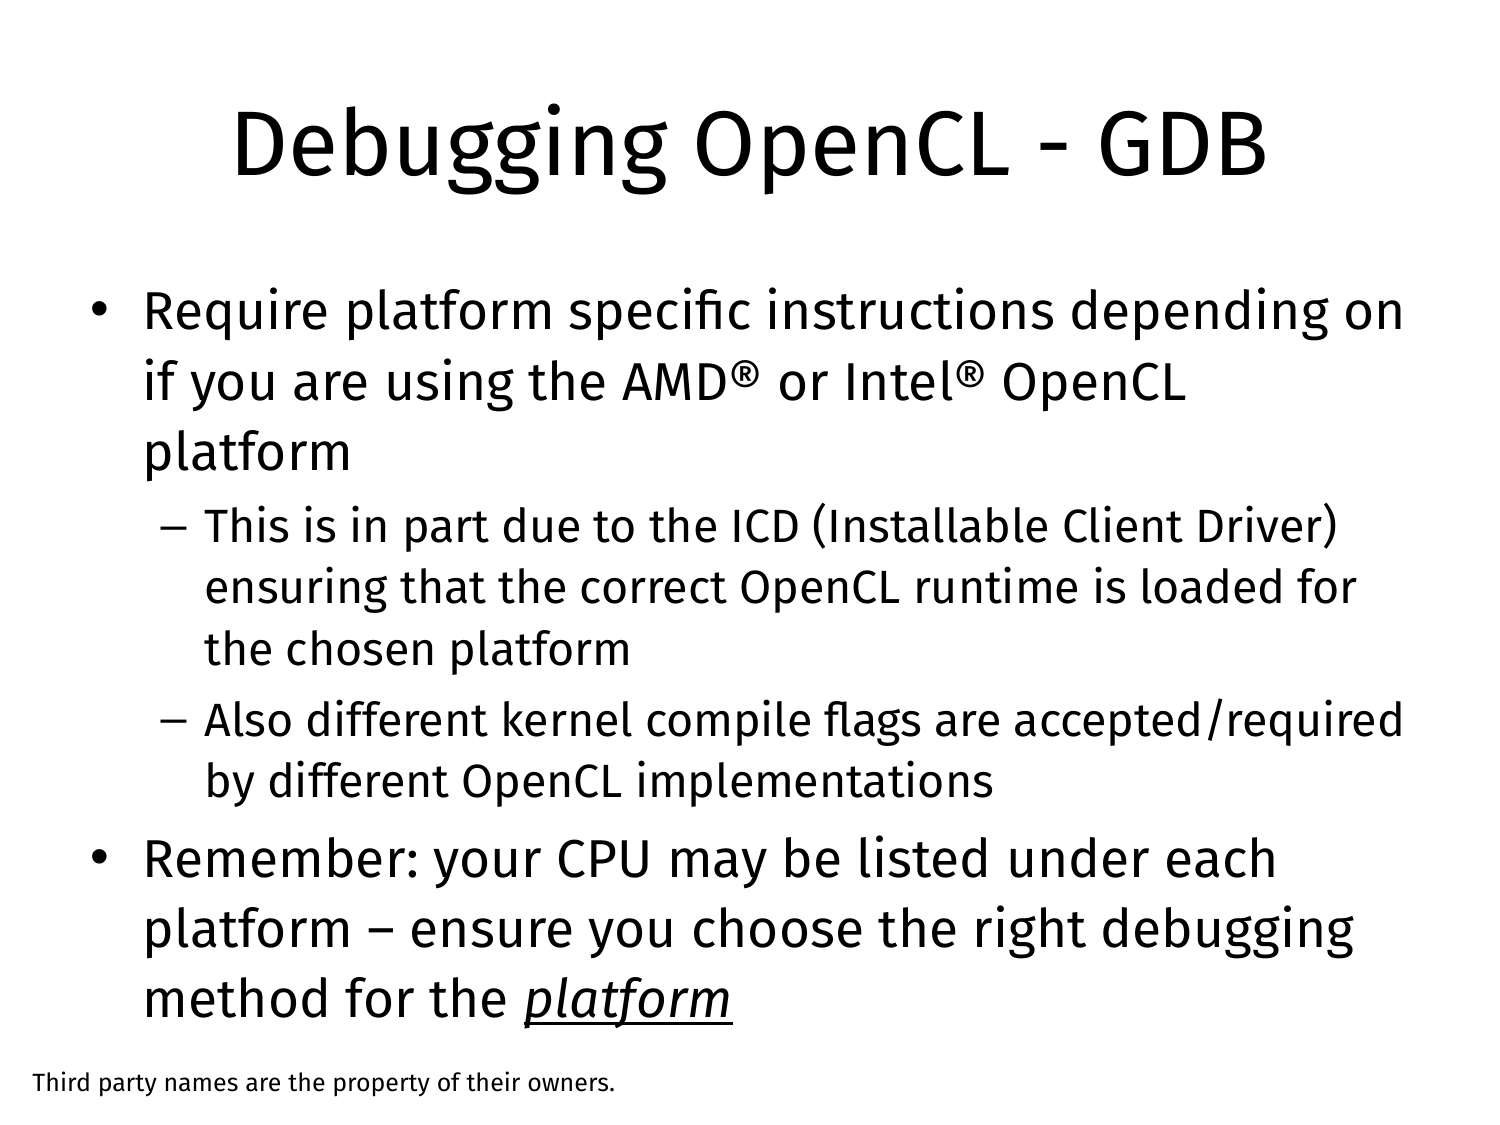

# Debugging OpenCL - GDB
Require platform specific instructions depending on if you are using the AMD® or Intel® OpenCL platform
This is in part due to the ICD (Installable Client Driver) ensuring that the correct OpenCL runtime is loaded for the chosen platform
Also different kernel compile flags are accepted/required by different OpenCL implementations
Remember: your CPU may be listed under each platform – ensure you choose the right debugging method for the platform
Third party names are the property of their owners.